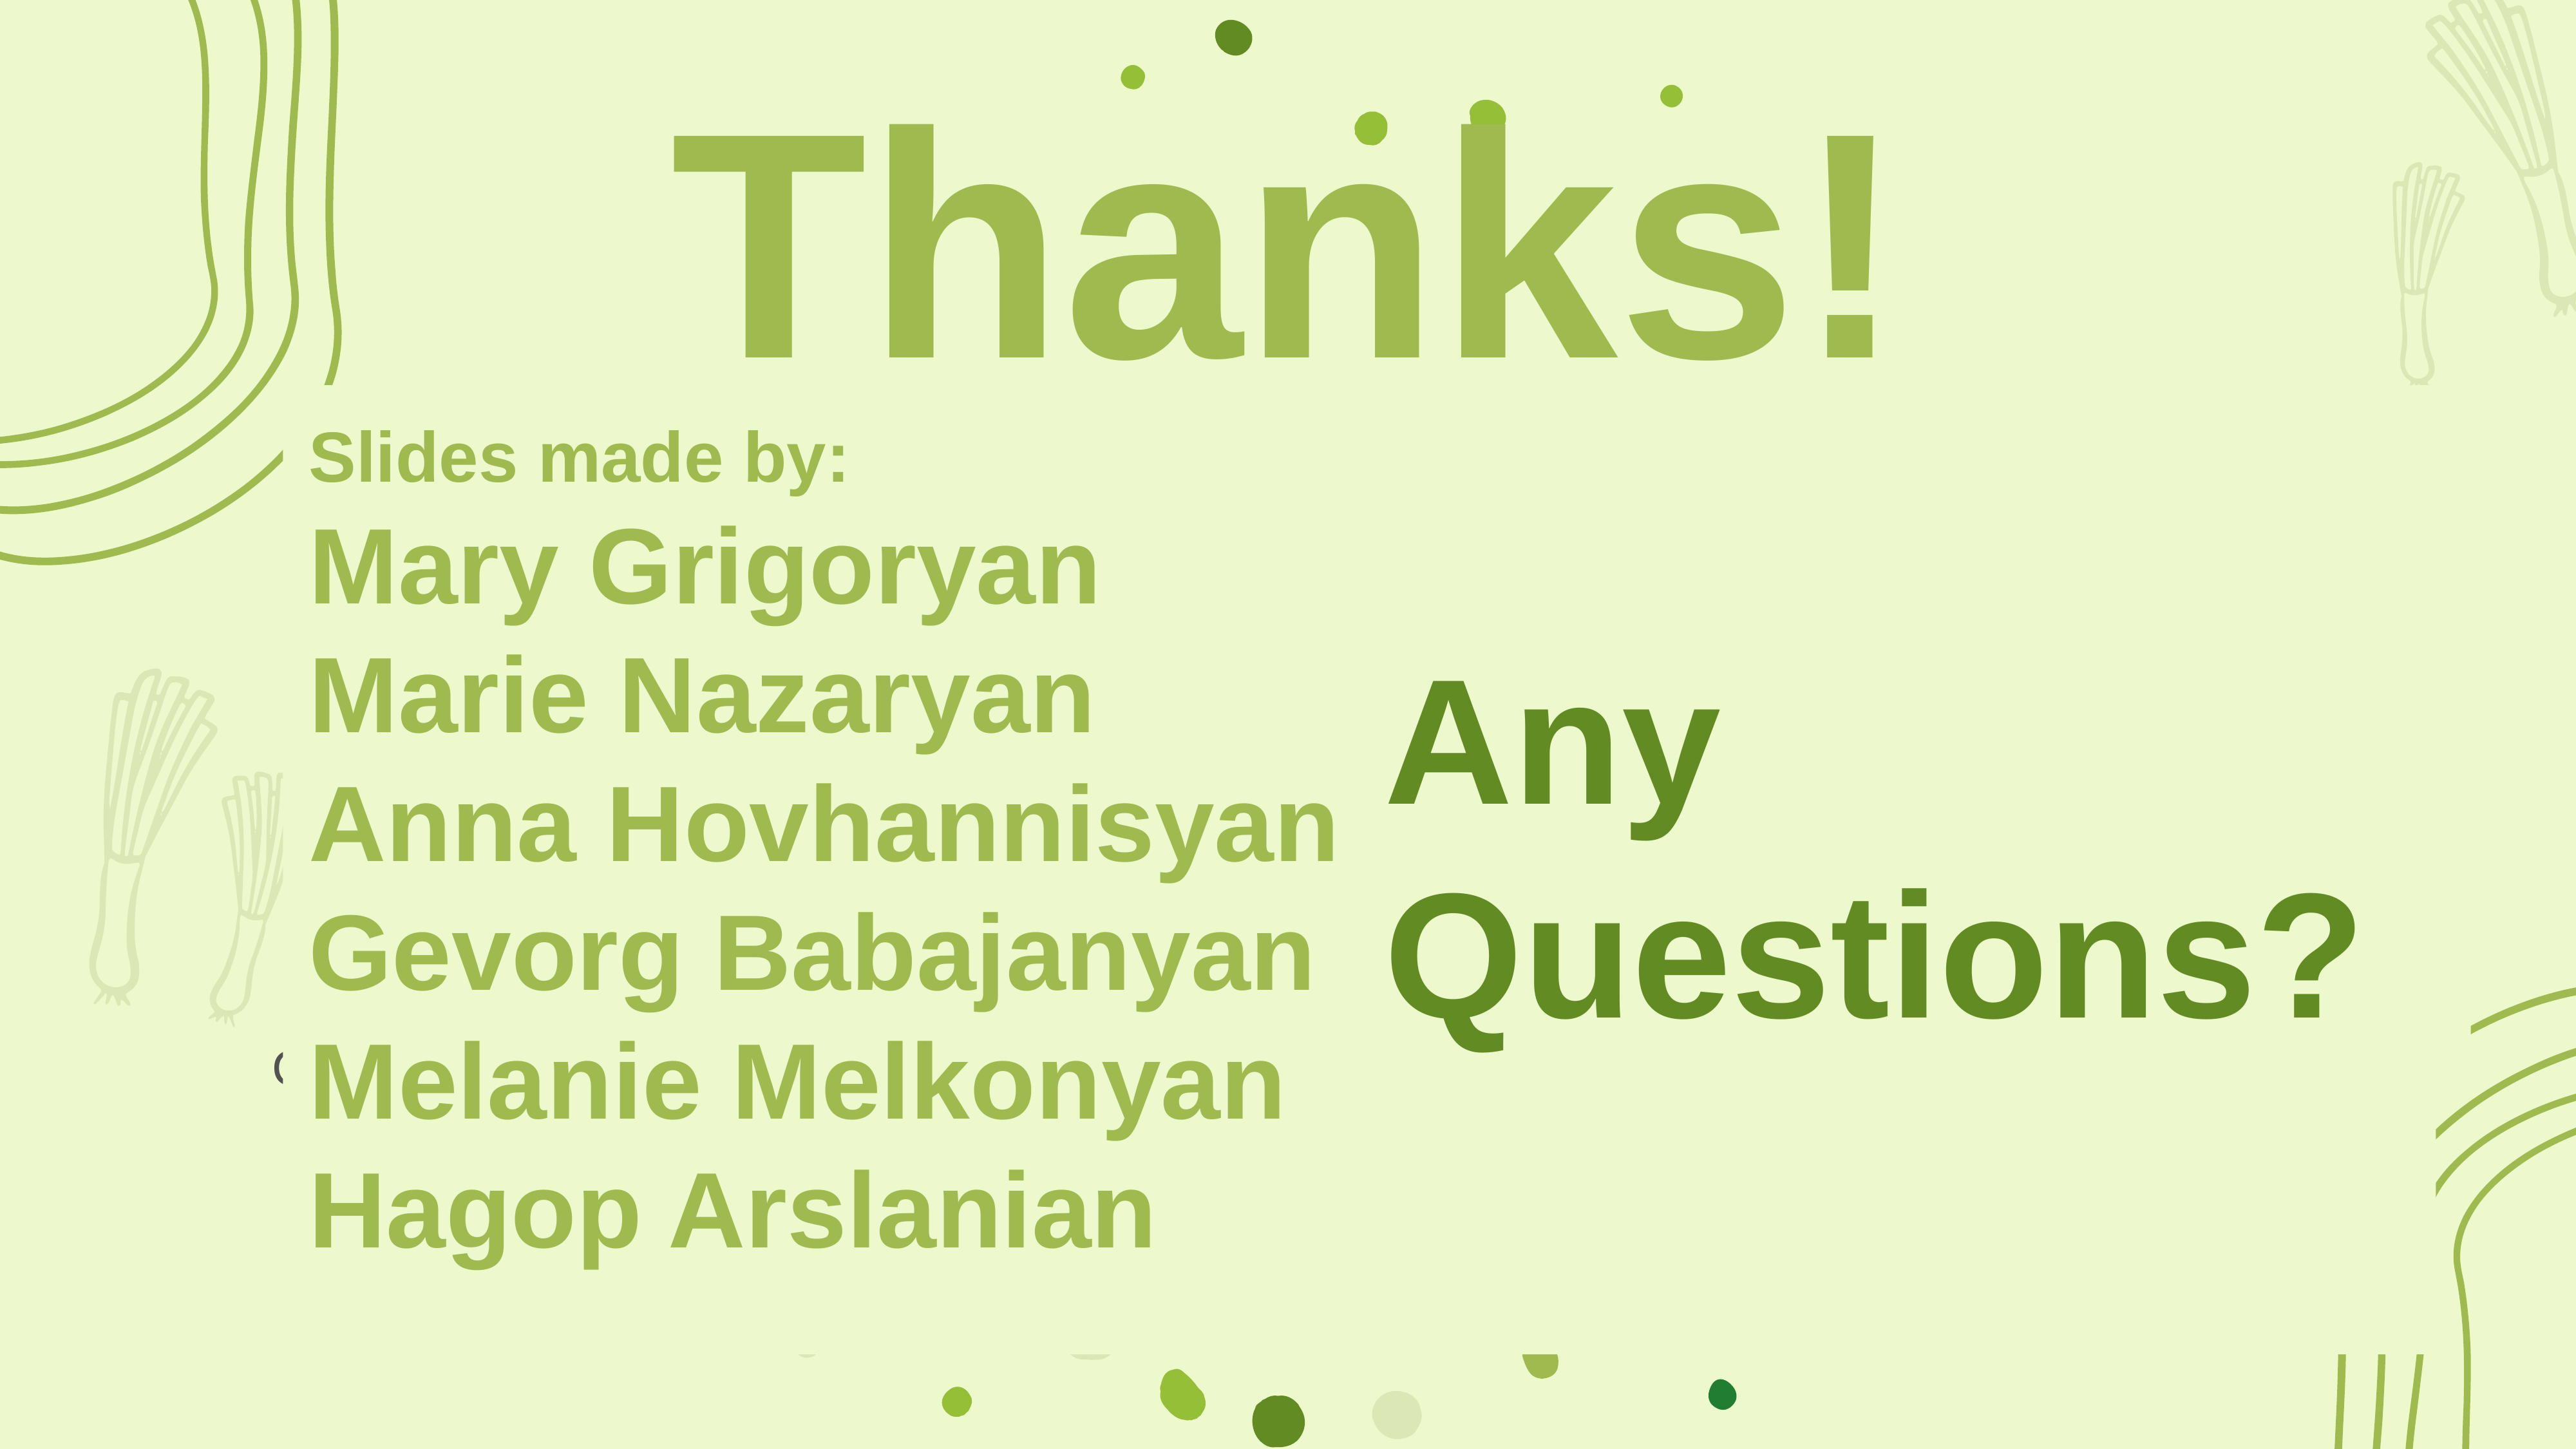

# Thanks!
Slides made by:
Mary Grigoryan
Marie Nazaryan
Anna Hovhannisyan
Gevorg Babajanyan
Melanie Melkonyan
Hagop Arslanian

Any Questions?
Please keep this slide for attribution